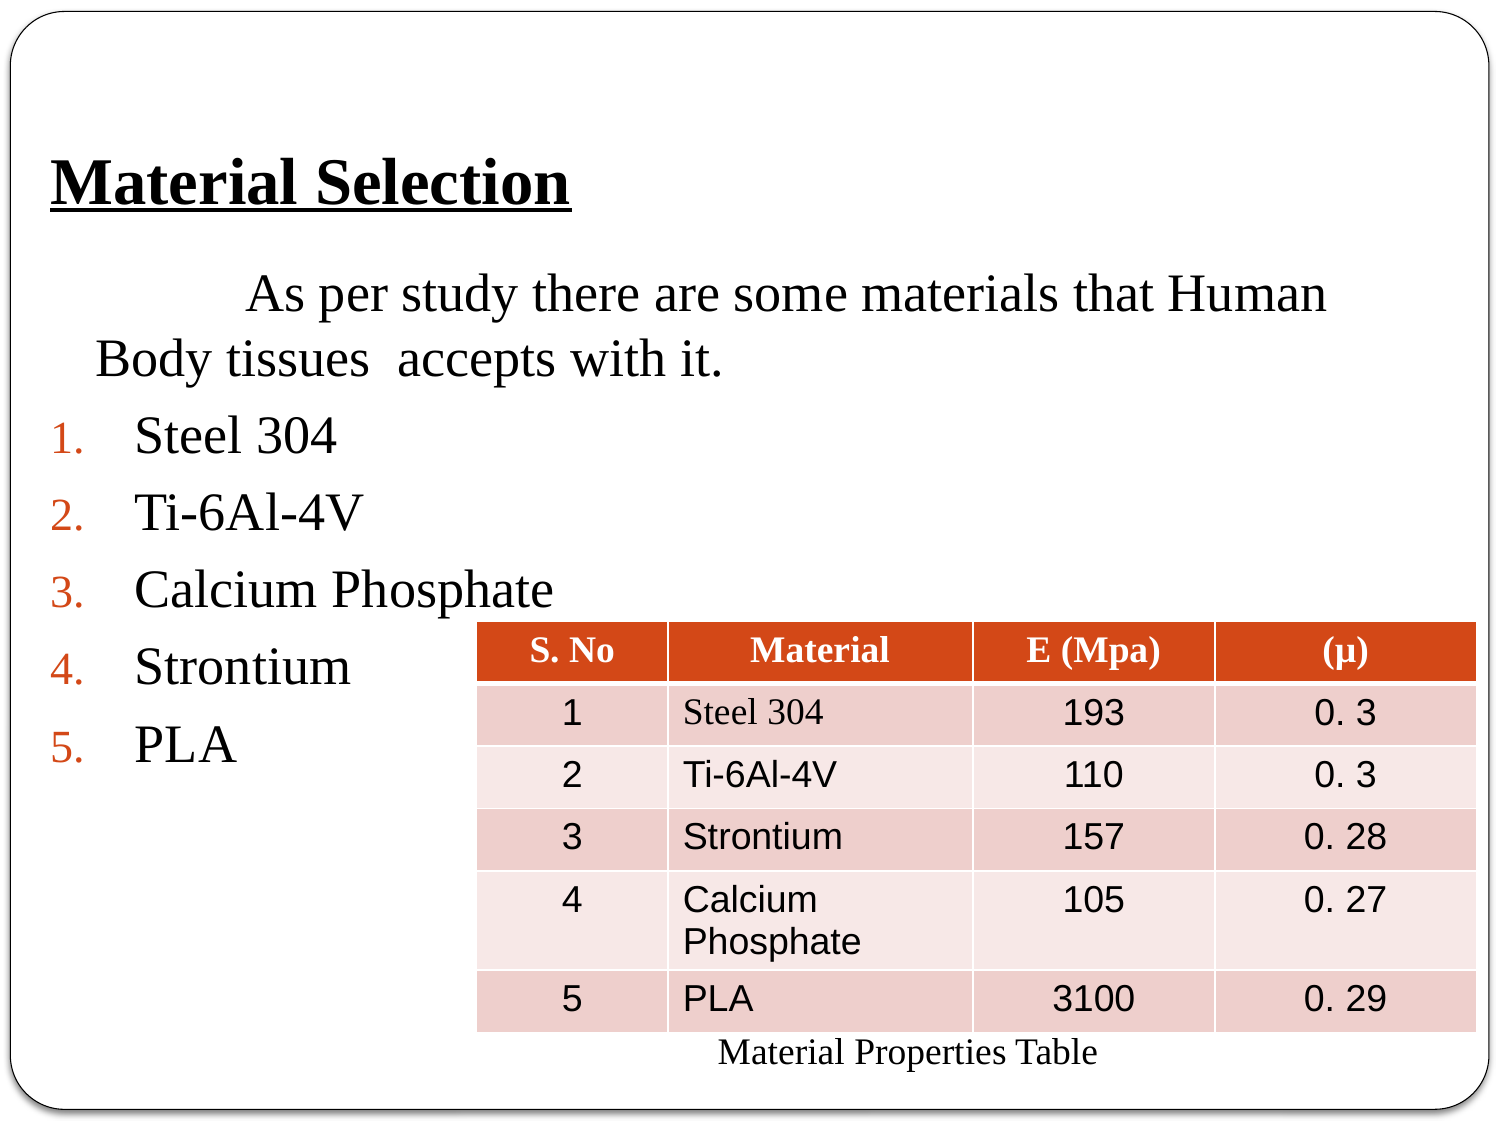

# Material Selection
		As per study there are some materials that Human Body tissues  accepts with it.
Steel 304
Ti-6Al-4V
Calcium Phosphate
Strontium
PLA
| S. No | Material | E (Mpa) | (µ) |
| --- | --- | --- | --- |
| 1 | Steel 304 | 193 | 0. 3 |
| 2 | Ti-6Al-4V | 110 | 0. 3 |
| 3 | Strontium | 157 | 0. 28 |
| 4 | Calcium Phosphate | 105 | 0. 27 |
| 5 | PLA | 3100 | 0. 29 |
Material Properties Table